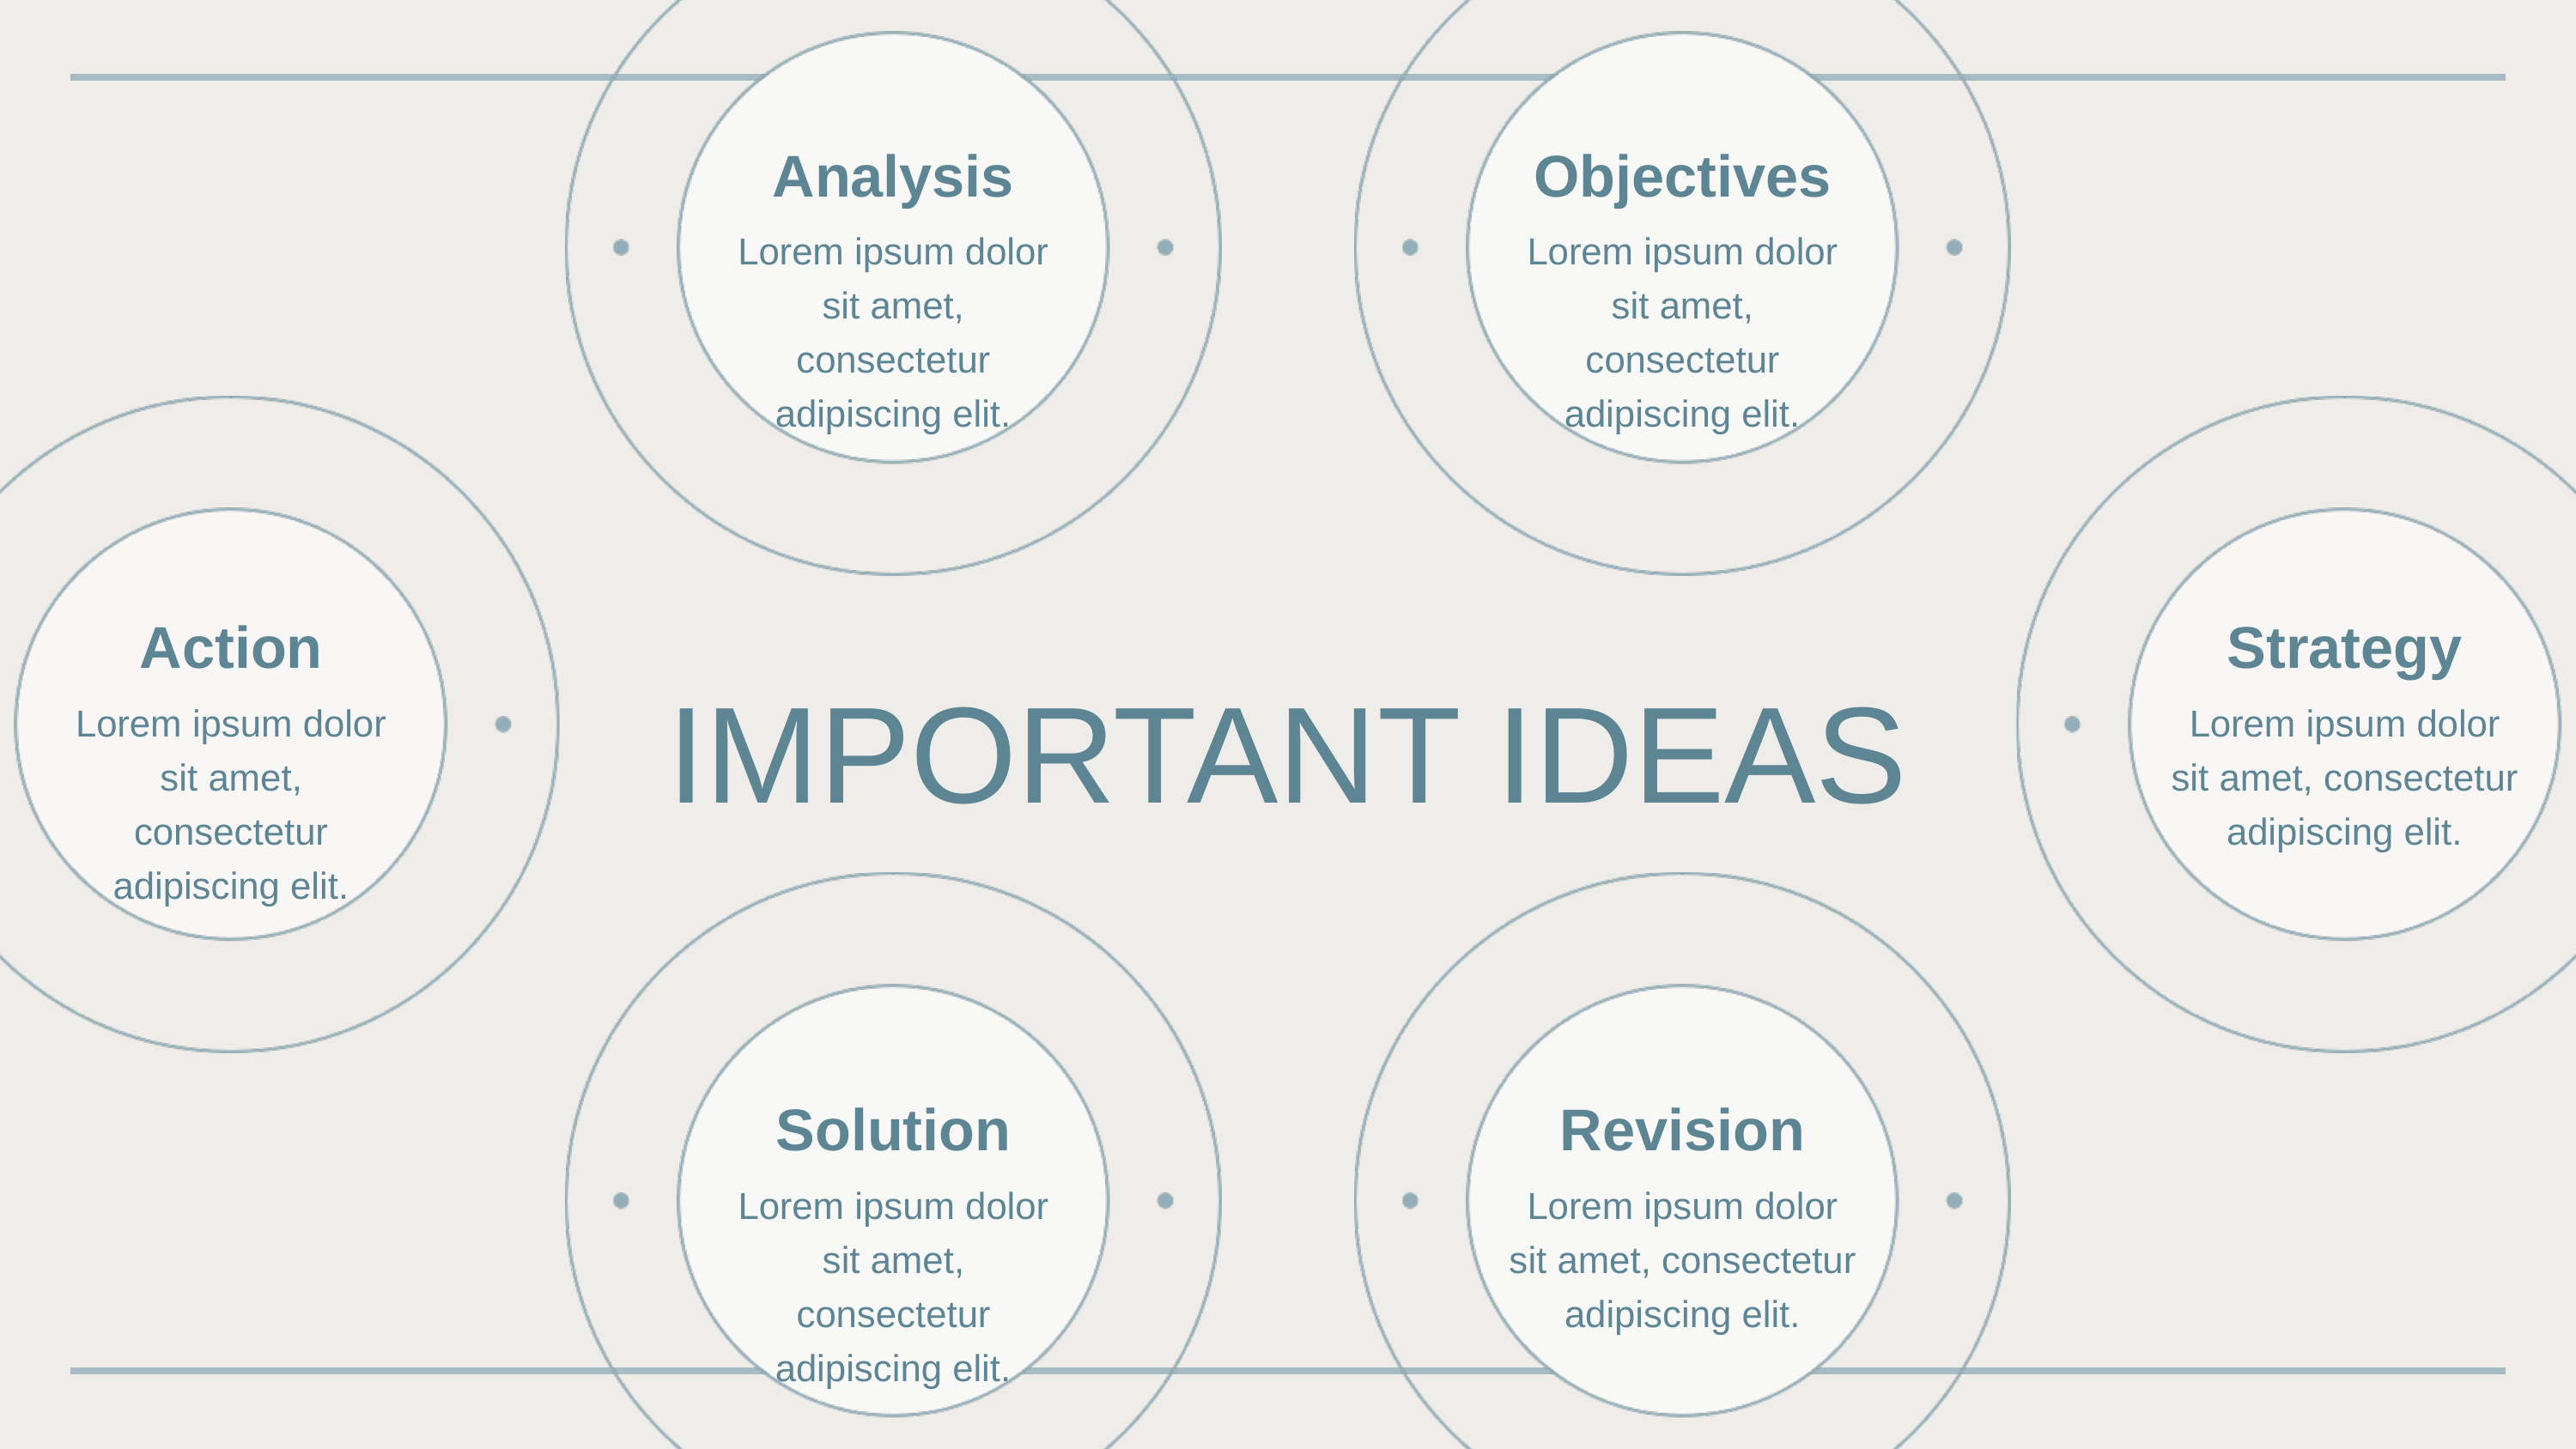

Analysis
Objectives
Lorem ipsum dolor sit amet, consectetur adipiscing elit.
Lorem ipsum dolor sit amet, consectetur adipiscing elit.

Action
Strategy
IMPORTANT IDEAS
Lorem ipsum dolor sit amet, consectetur adipiscing elit.
Lorem ipsum dolor sit amet, consectetur adipiscing elit.

Solution
Revision
Lorem ipsum dolor
sit amet, consectetur adipiscing elit.
Lorem ipsum dolor
sit amet, consectetur adipiscing elit.